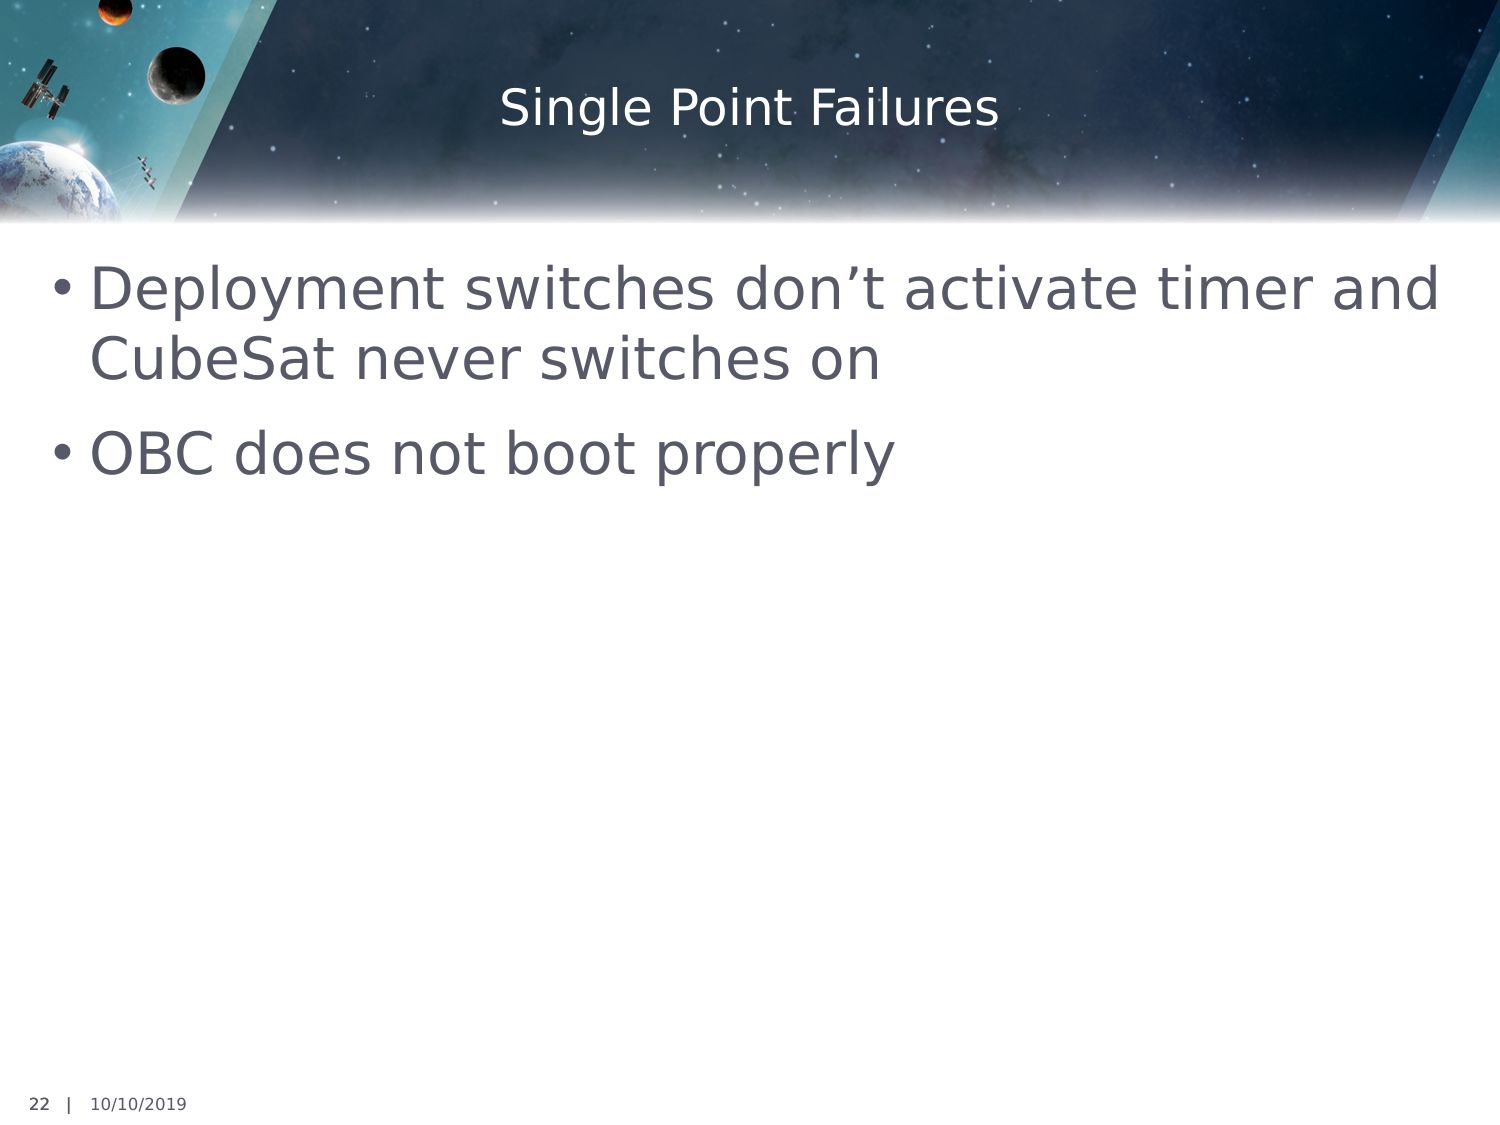

# Single Point Failures
Deployment switches don’t activate timer and CubeSat never switches on
OBC does not boot properly

22   |